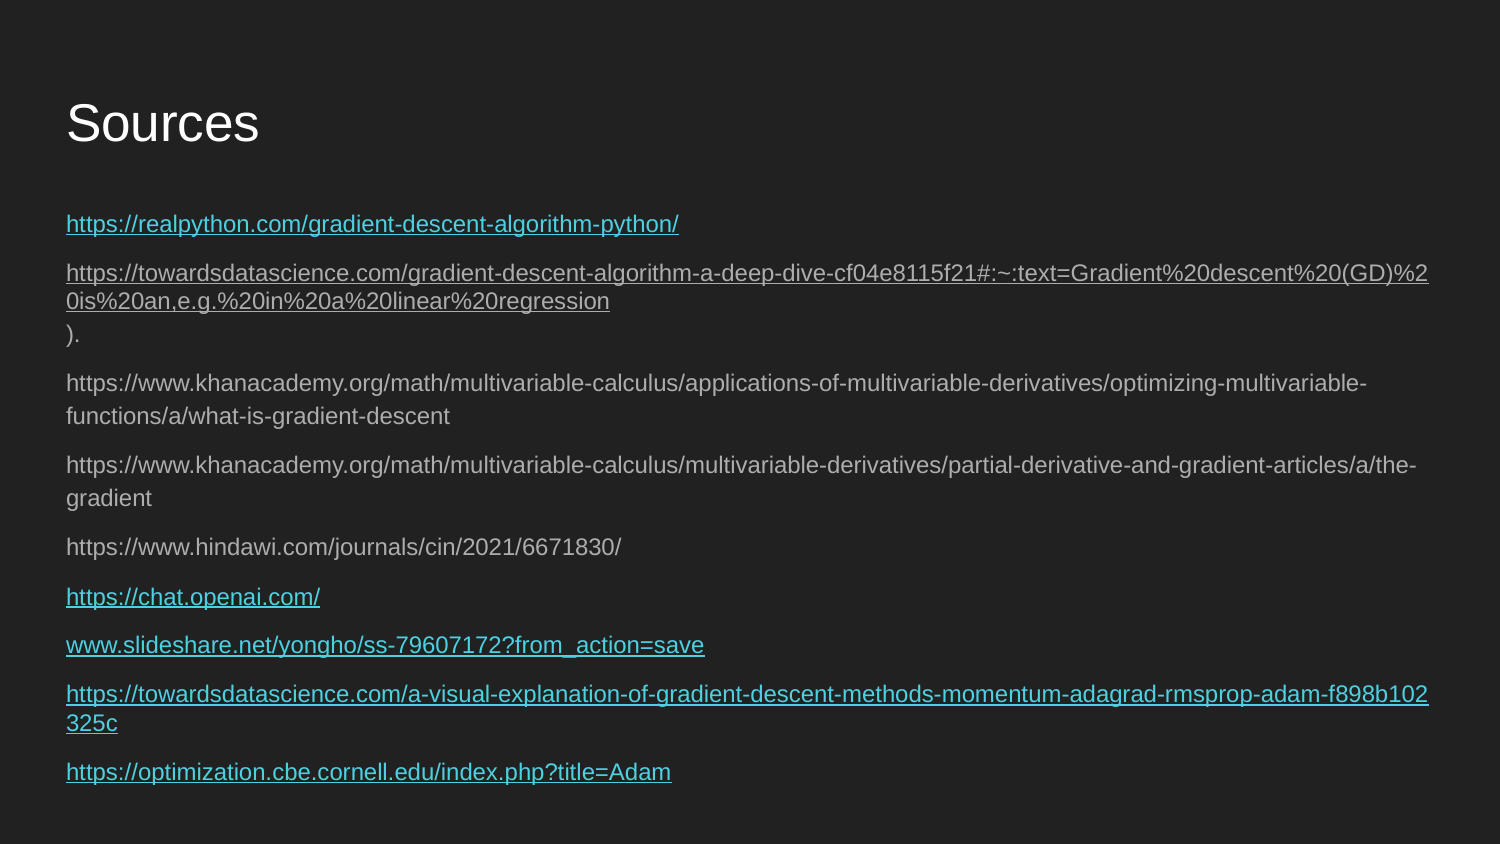

# Sources
https://realpython.com/gradient-descent-algorithm-python/
https://towardsdatascience.com/gradient-descent-algorithm-a-deep-dive-cf04e8115f21#:~:text=Gradient%20descent%20(GD)%20is%20an,e.g.%20in%20a%20linear%20regression).
https://www.khanacademy.org/math/multivariable-calculus/applications-of-multivariable-derivatives/optimizing-multivariable-functions/a/what-is-gradient-descent
https://www.khanacademy.org/math/multivariable-calculus/multivariable-derivatives/partial-derivative-and-gradient-articles/a/the-gradient
https://www.hindawi.com/journals/cin/2021/6671830/
https://chat.openai.com/
www.slideshare.net/yongho/ss-79607172?from_action=save
https://towardsdatascience.com/a-visual-explanation-of-gradient-descent-methods-momentum-adagrad-rmsprop-adam-f898b102325c
https://optimization.cbe.cornell.edu/index.php?title=Adam